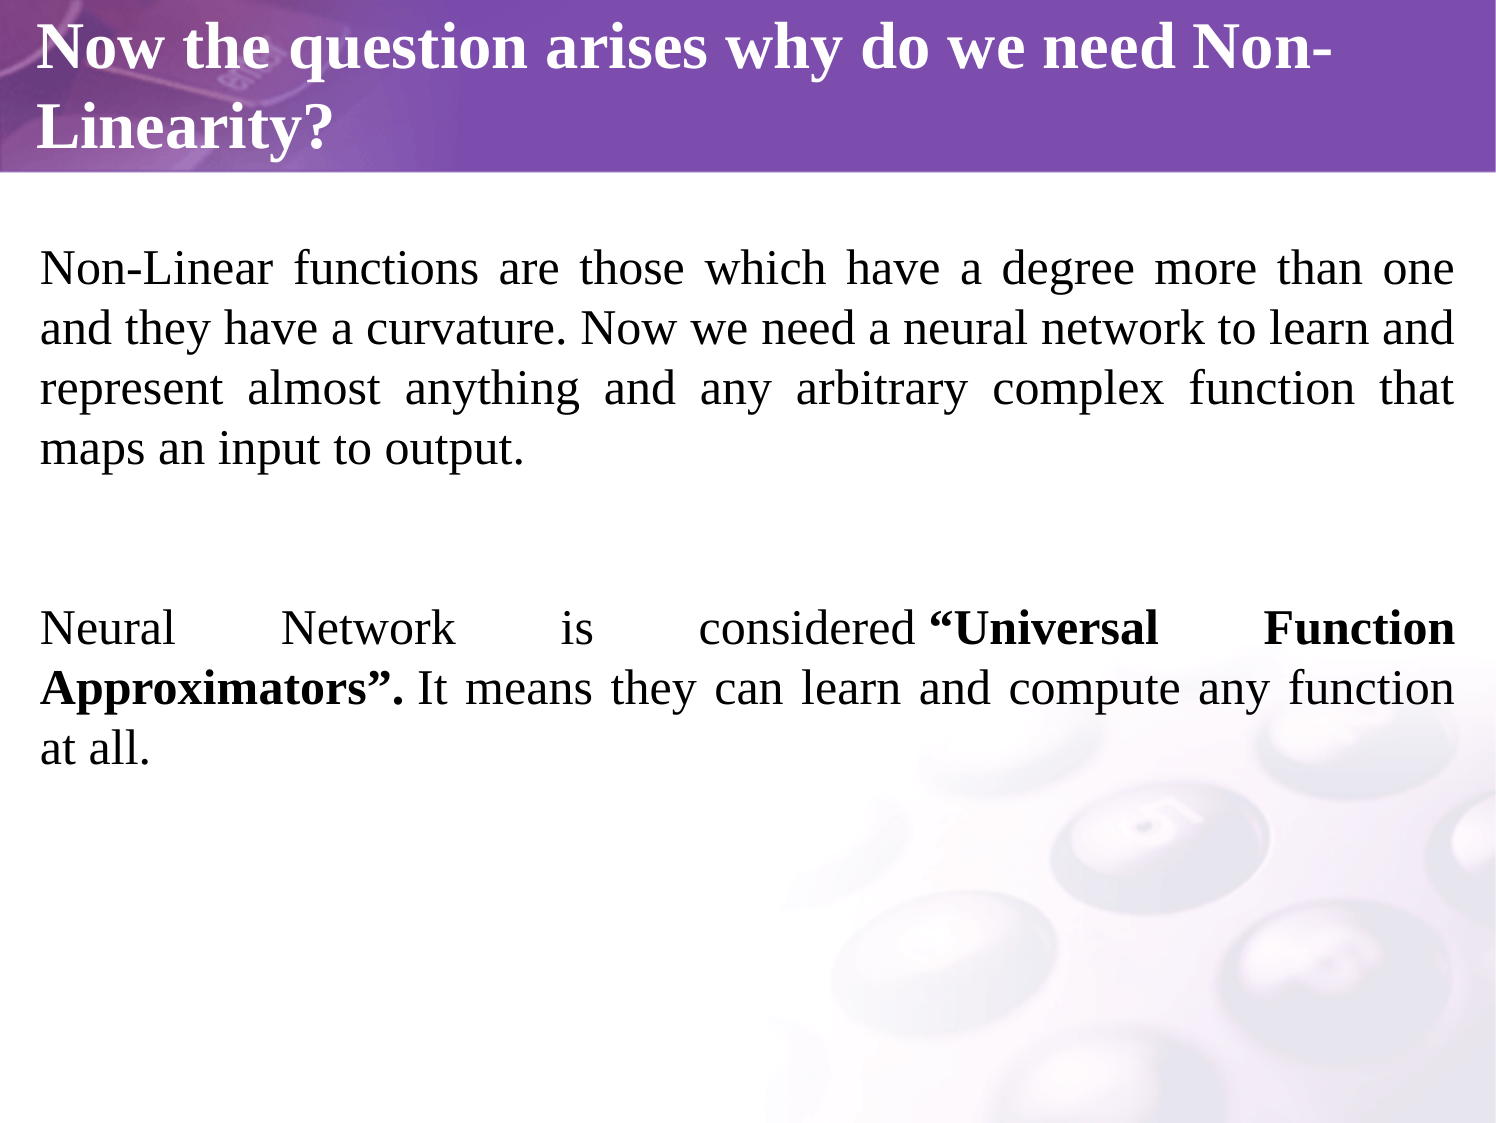

# Now the question arises why do we need Non-Linearity?
Non-Linear functions are those which have a degree more than one and they have a curvature. Now we need a neural network to learn and represent almost anything and any arbitrary complex function that maps an input to output.

Neural Network is considered “Universal Function Approximators”. It means they can learn and compute any function at all.